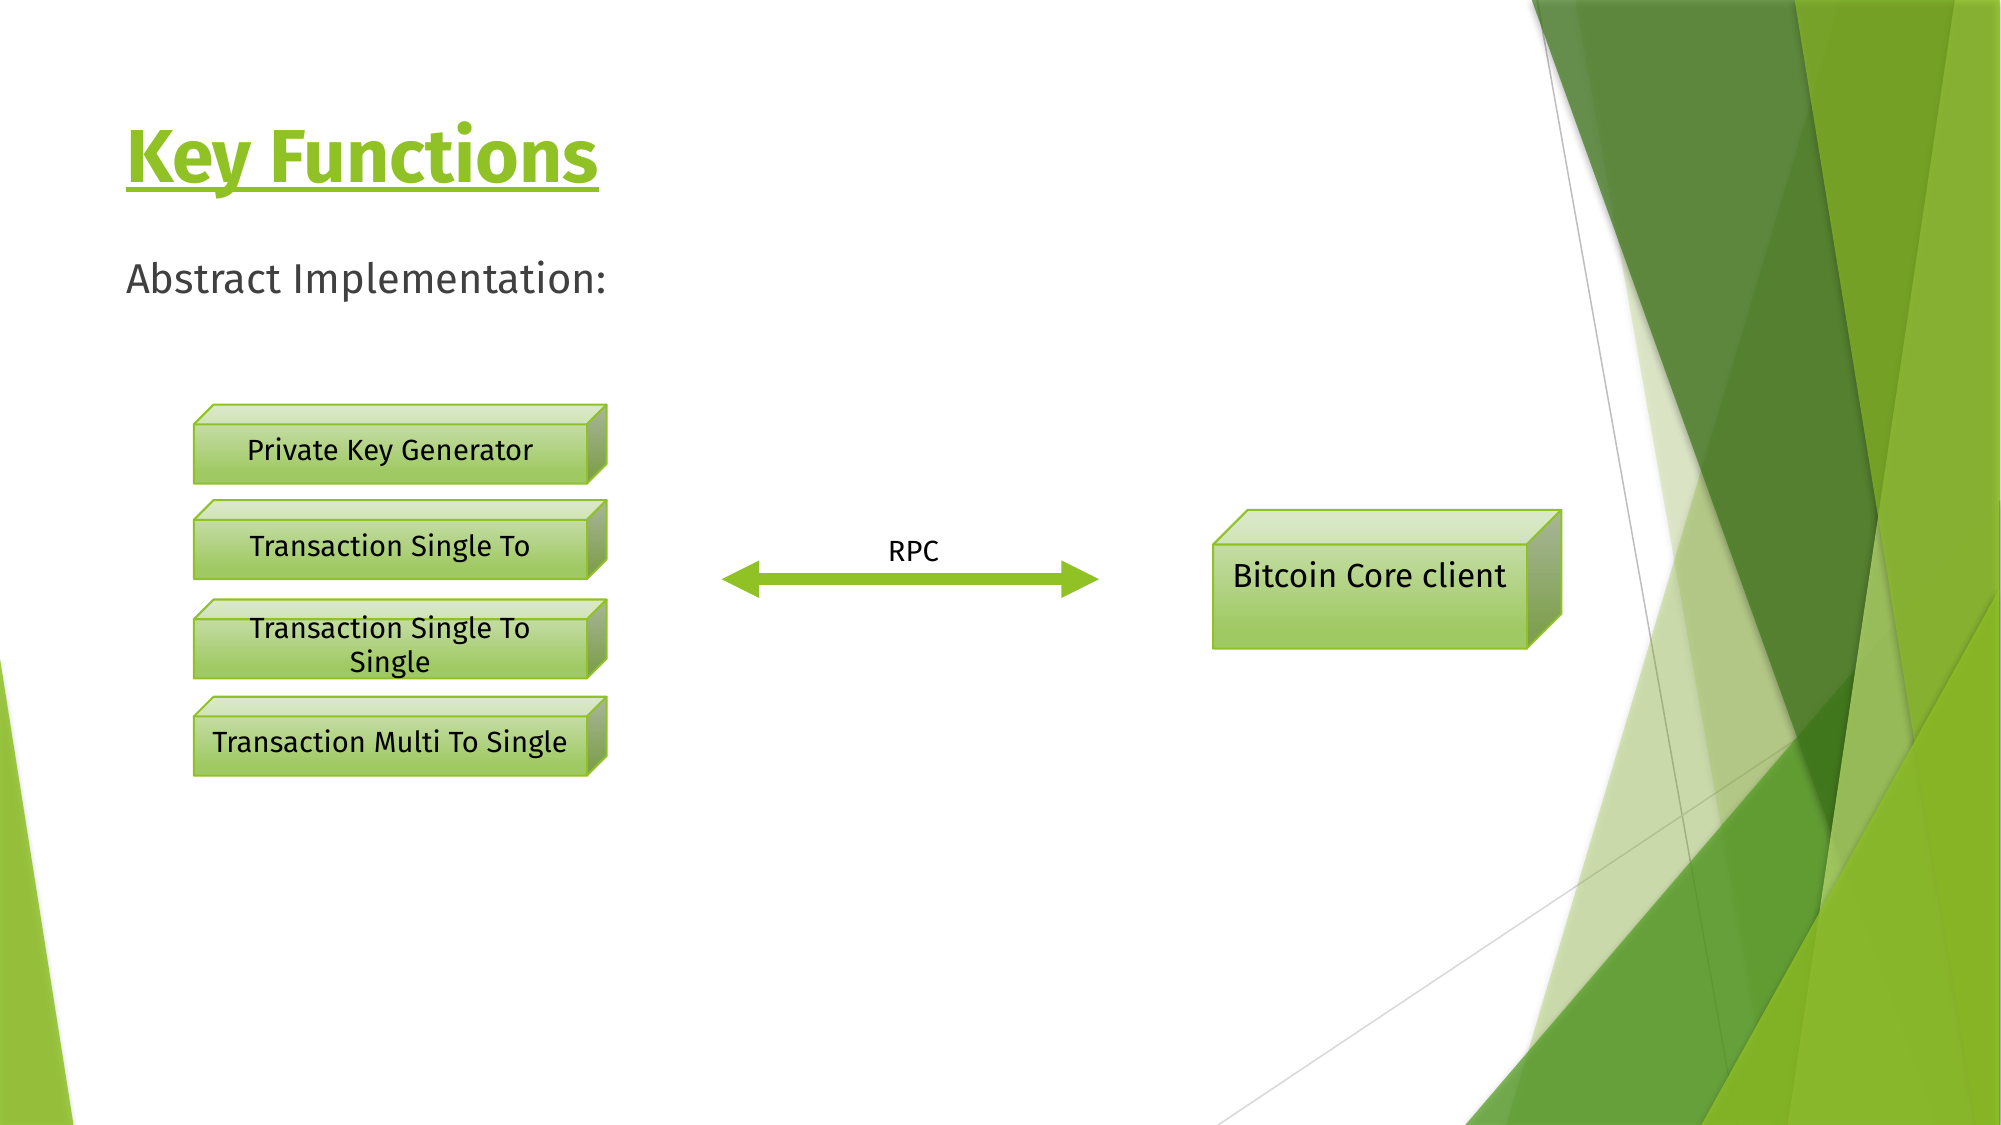

# Key Functions
Abstract Implementation:

Private Key Generator

Transaction Single To

Bitcoin Core client

RPC

Transaction Single To Single

Transaction Multi To Single